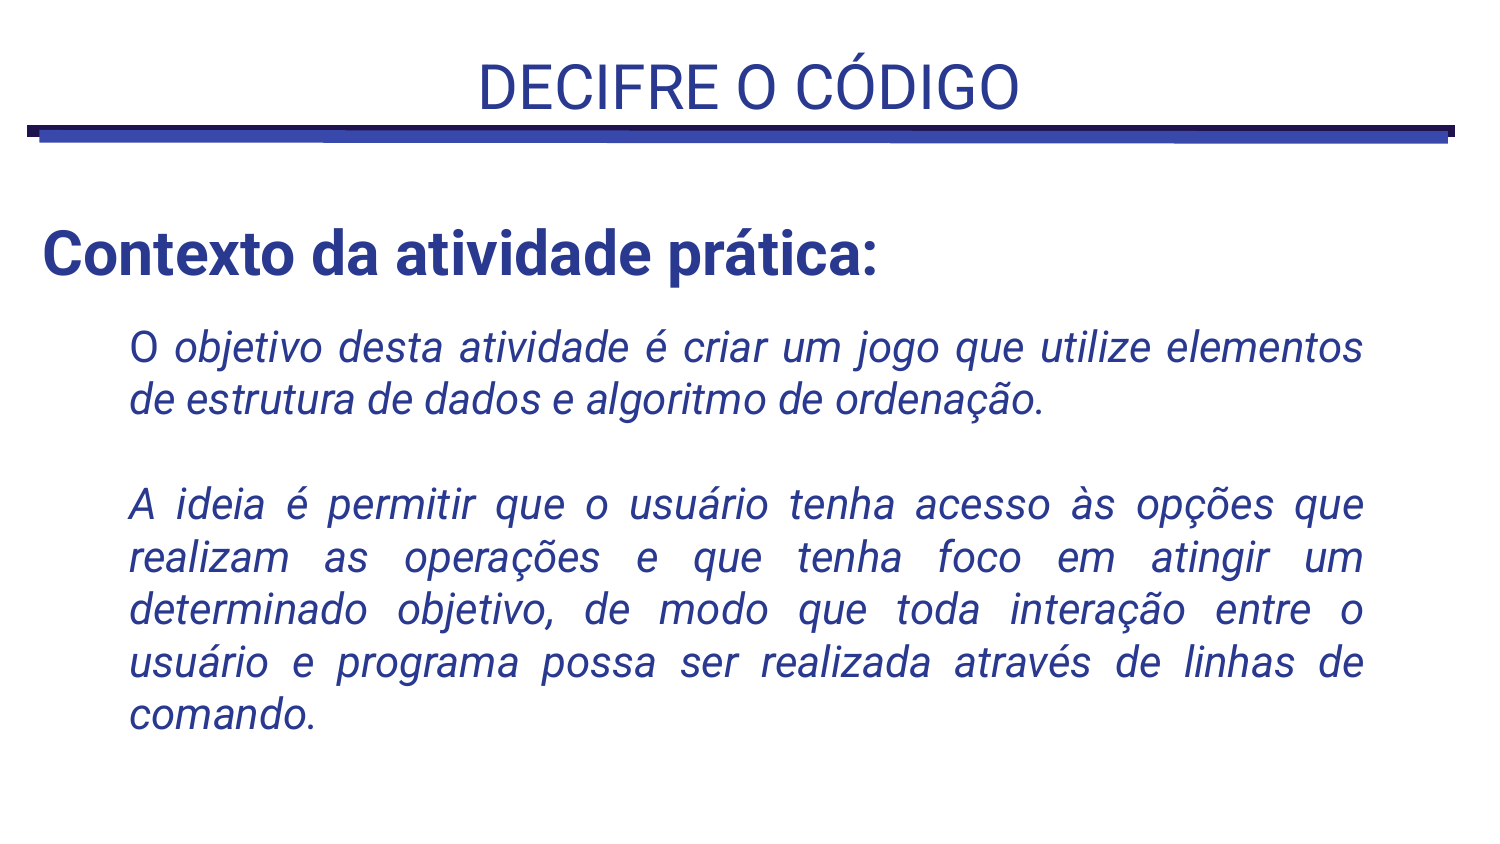

# DECIFRE O CÓDIGO
Contexto da atividade prática:
O objetivo desta atividade é criar um jogo que utilize elementos de estrutura de dados e algoritmo de ordenação.

A ideia é permitir que o usuário tenha acesso às opções que realizam as operações e que tenha foco em atingir um determinado objetivo, de modo que toda interação entre o usuário e programa possa ser realizada através de linhas de comando.